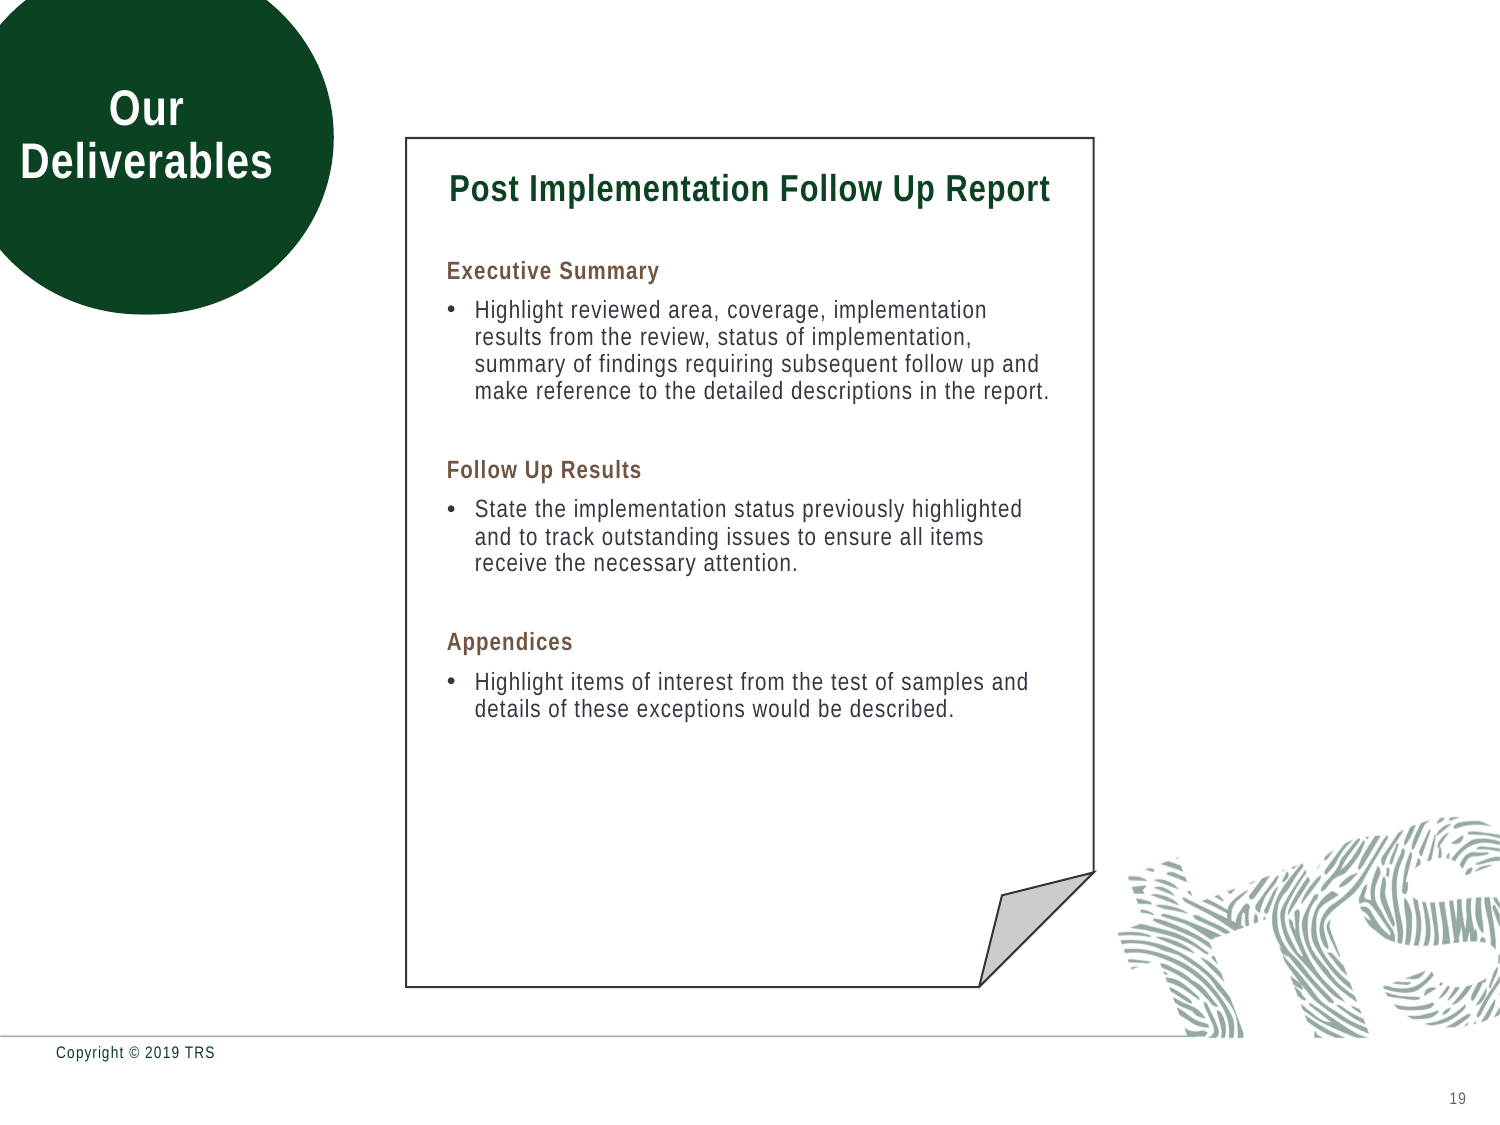

# Our Deliverables

Post Implementation Follow Up Report

Executive Summary
Highlight reviewed area, coverage, implementation results from the review, status of implementation, summary of findings requiring subsequent follow up and make reference to the detailed descriptions in the report.

Follow Up Results
State the implementation status previously highlighted and to track outstanding issues to ensure all items receive the necessary attention.

Appendices
Highlight items of interest from the test of samples and details of these exceptions would be described.